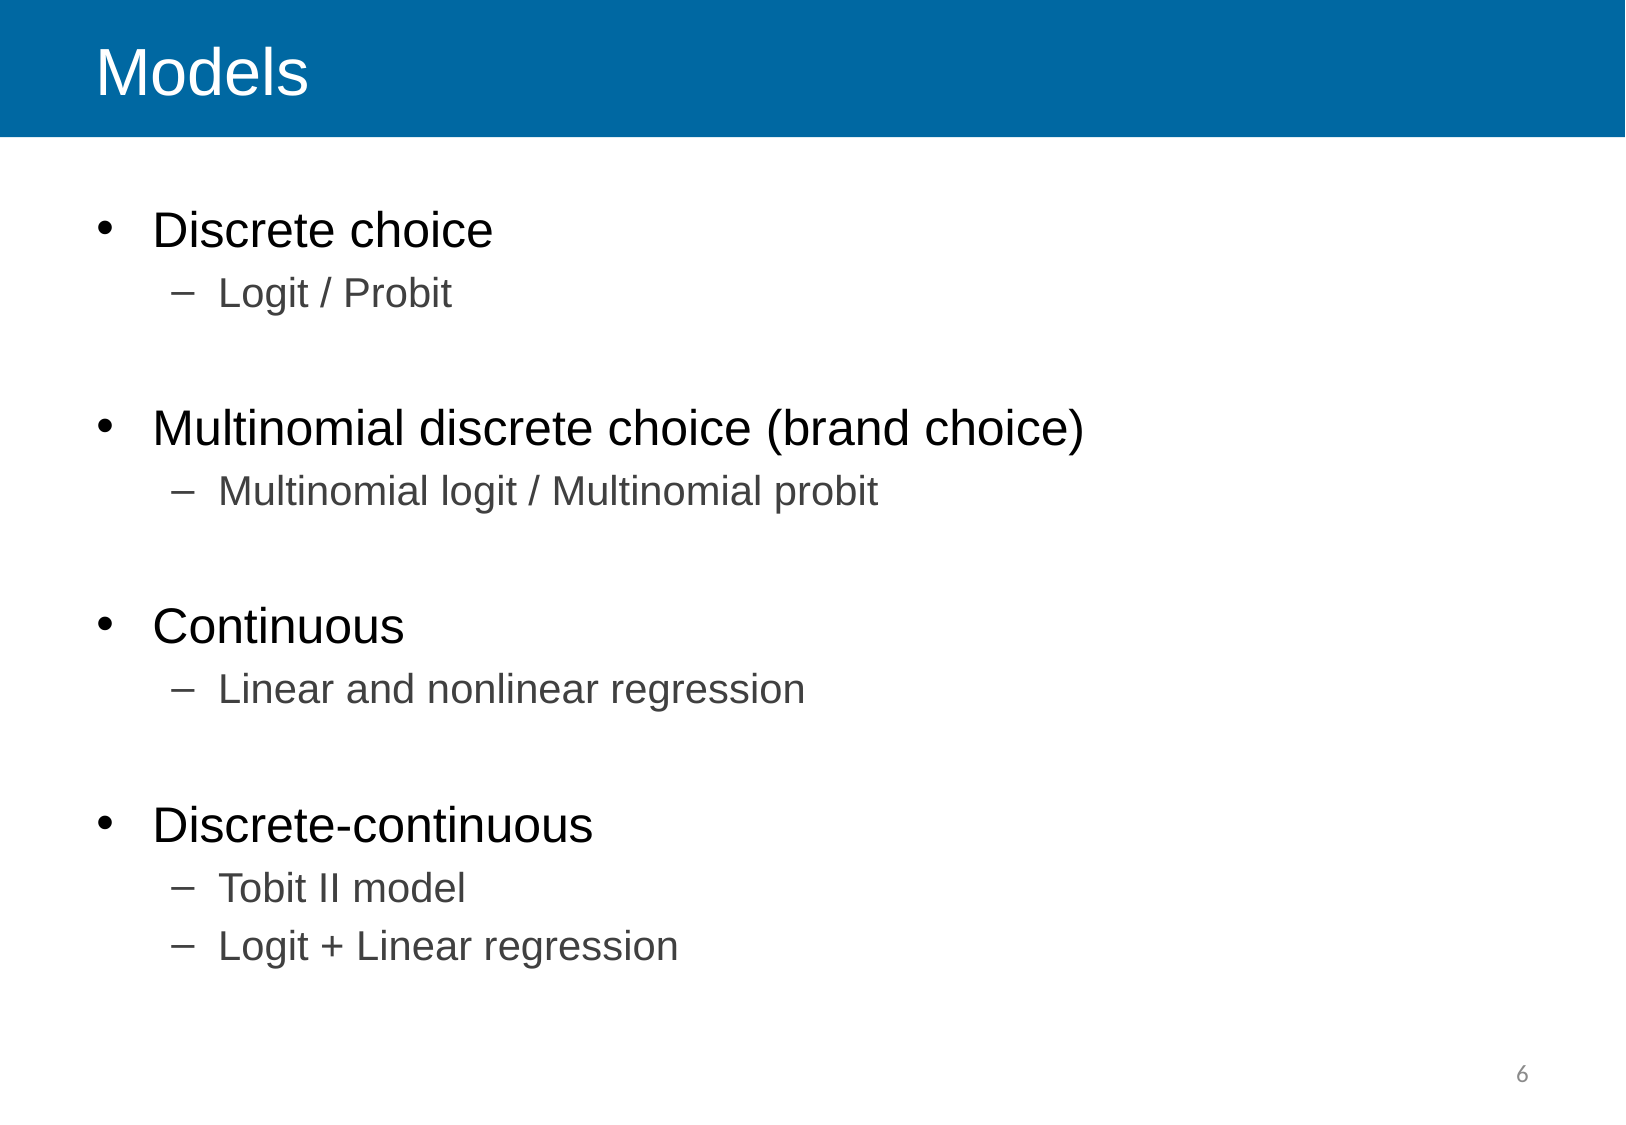

# Models
Discrete choice
Logit / Probit

Multinomial discrete choice (brand choice)
Multinomial logit / Multinomial probit

Continuous
Linear and nonlinear regression

Discrete-continuous
Tobit II model
Logit + Linear regression
6